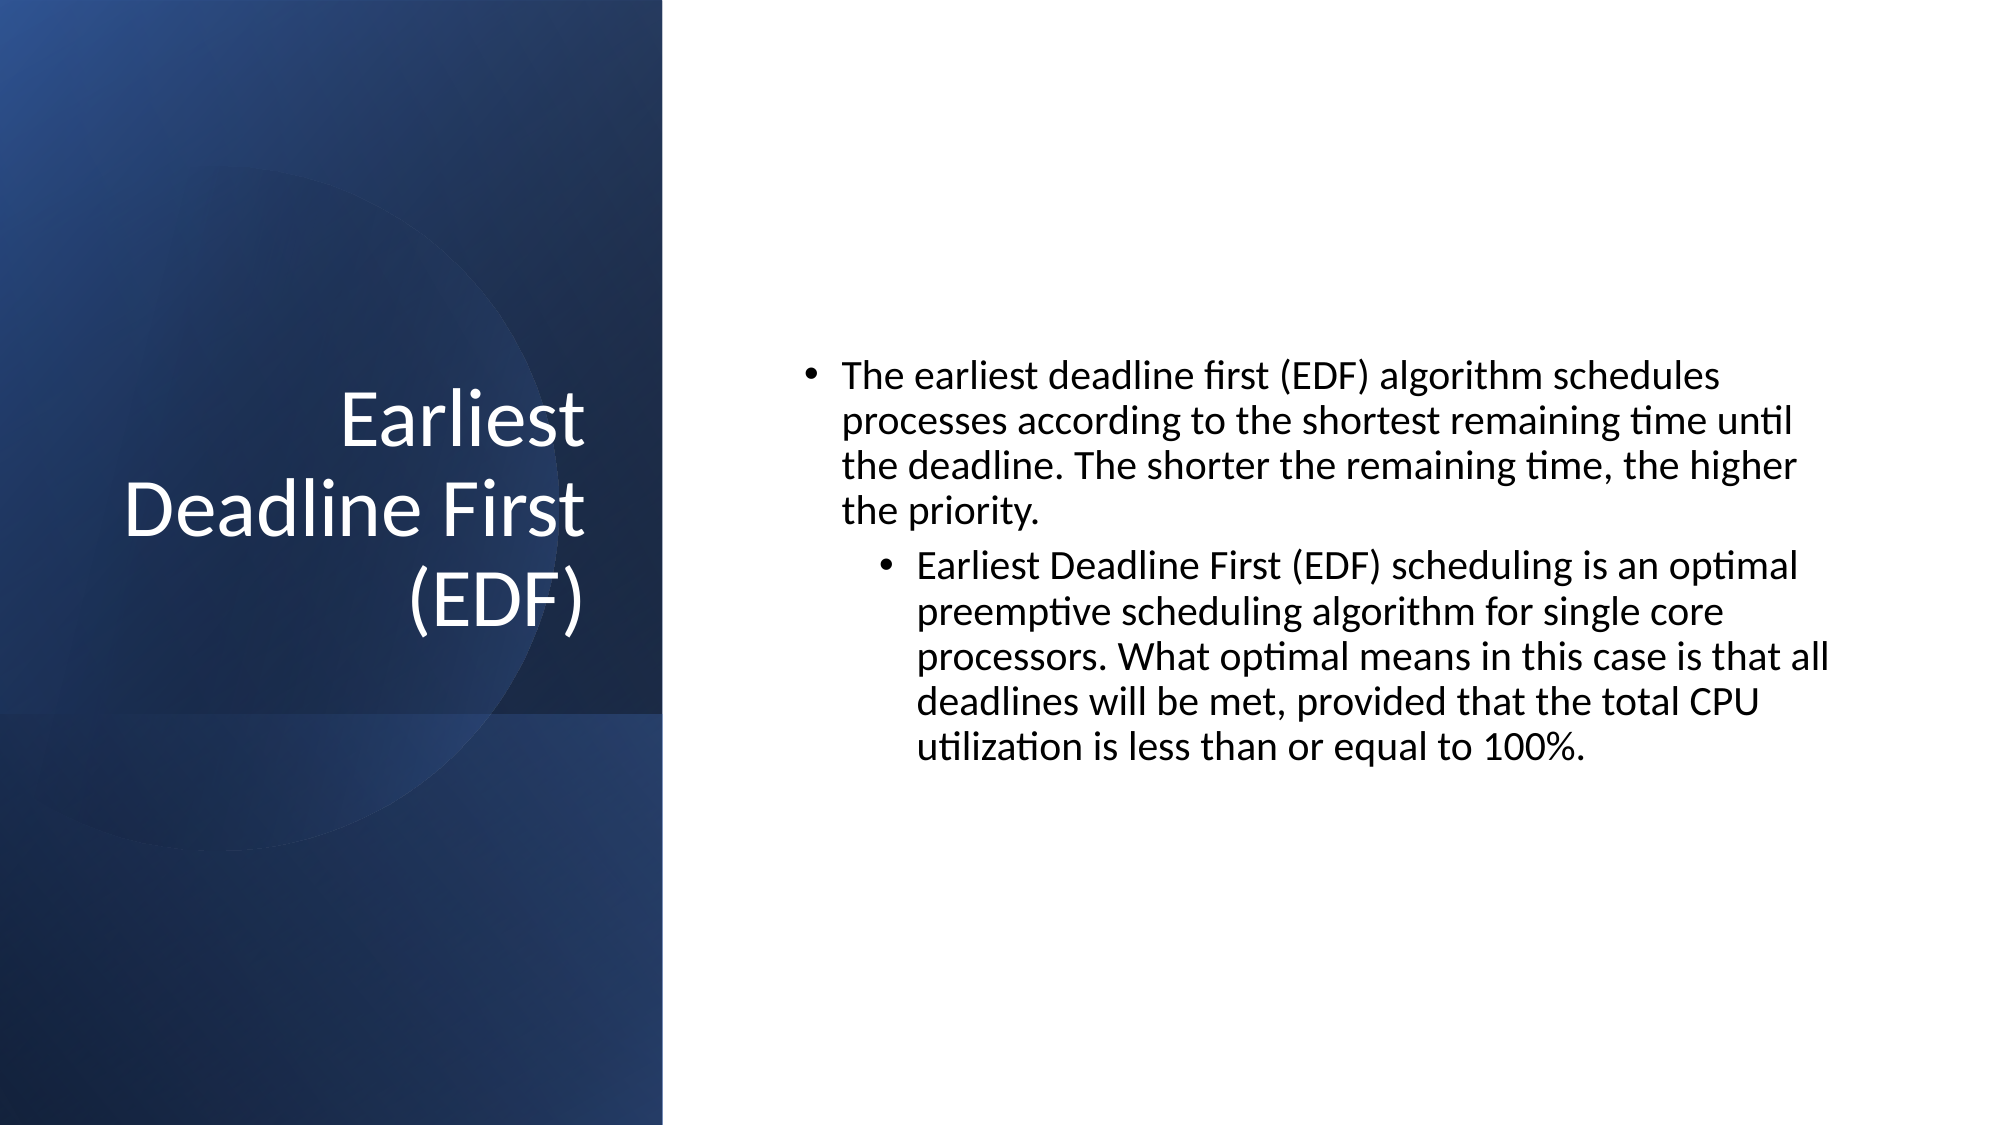

# Earliest Deadline First (EDF)
The earliest deadline first (EDF) algorithm schedules processes according to the shortest remaining time until the deadline. The shorter the remaining time, the higher the priority.
Earliest Deadline First (EDF) scheduling is an optimal preemptive scheduling algorithm for single core processors. What optimal means in this case is that all deadlines will be met, provided that the total CPU utilization is less than or equal to 100%.